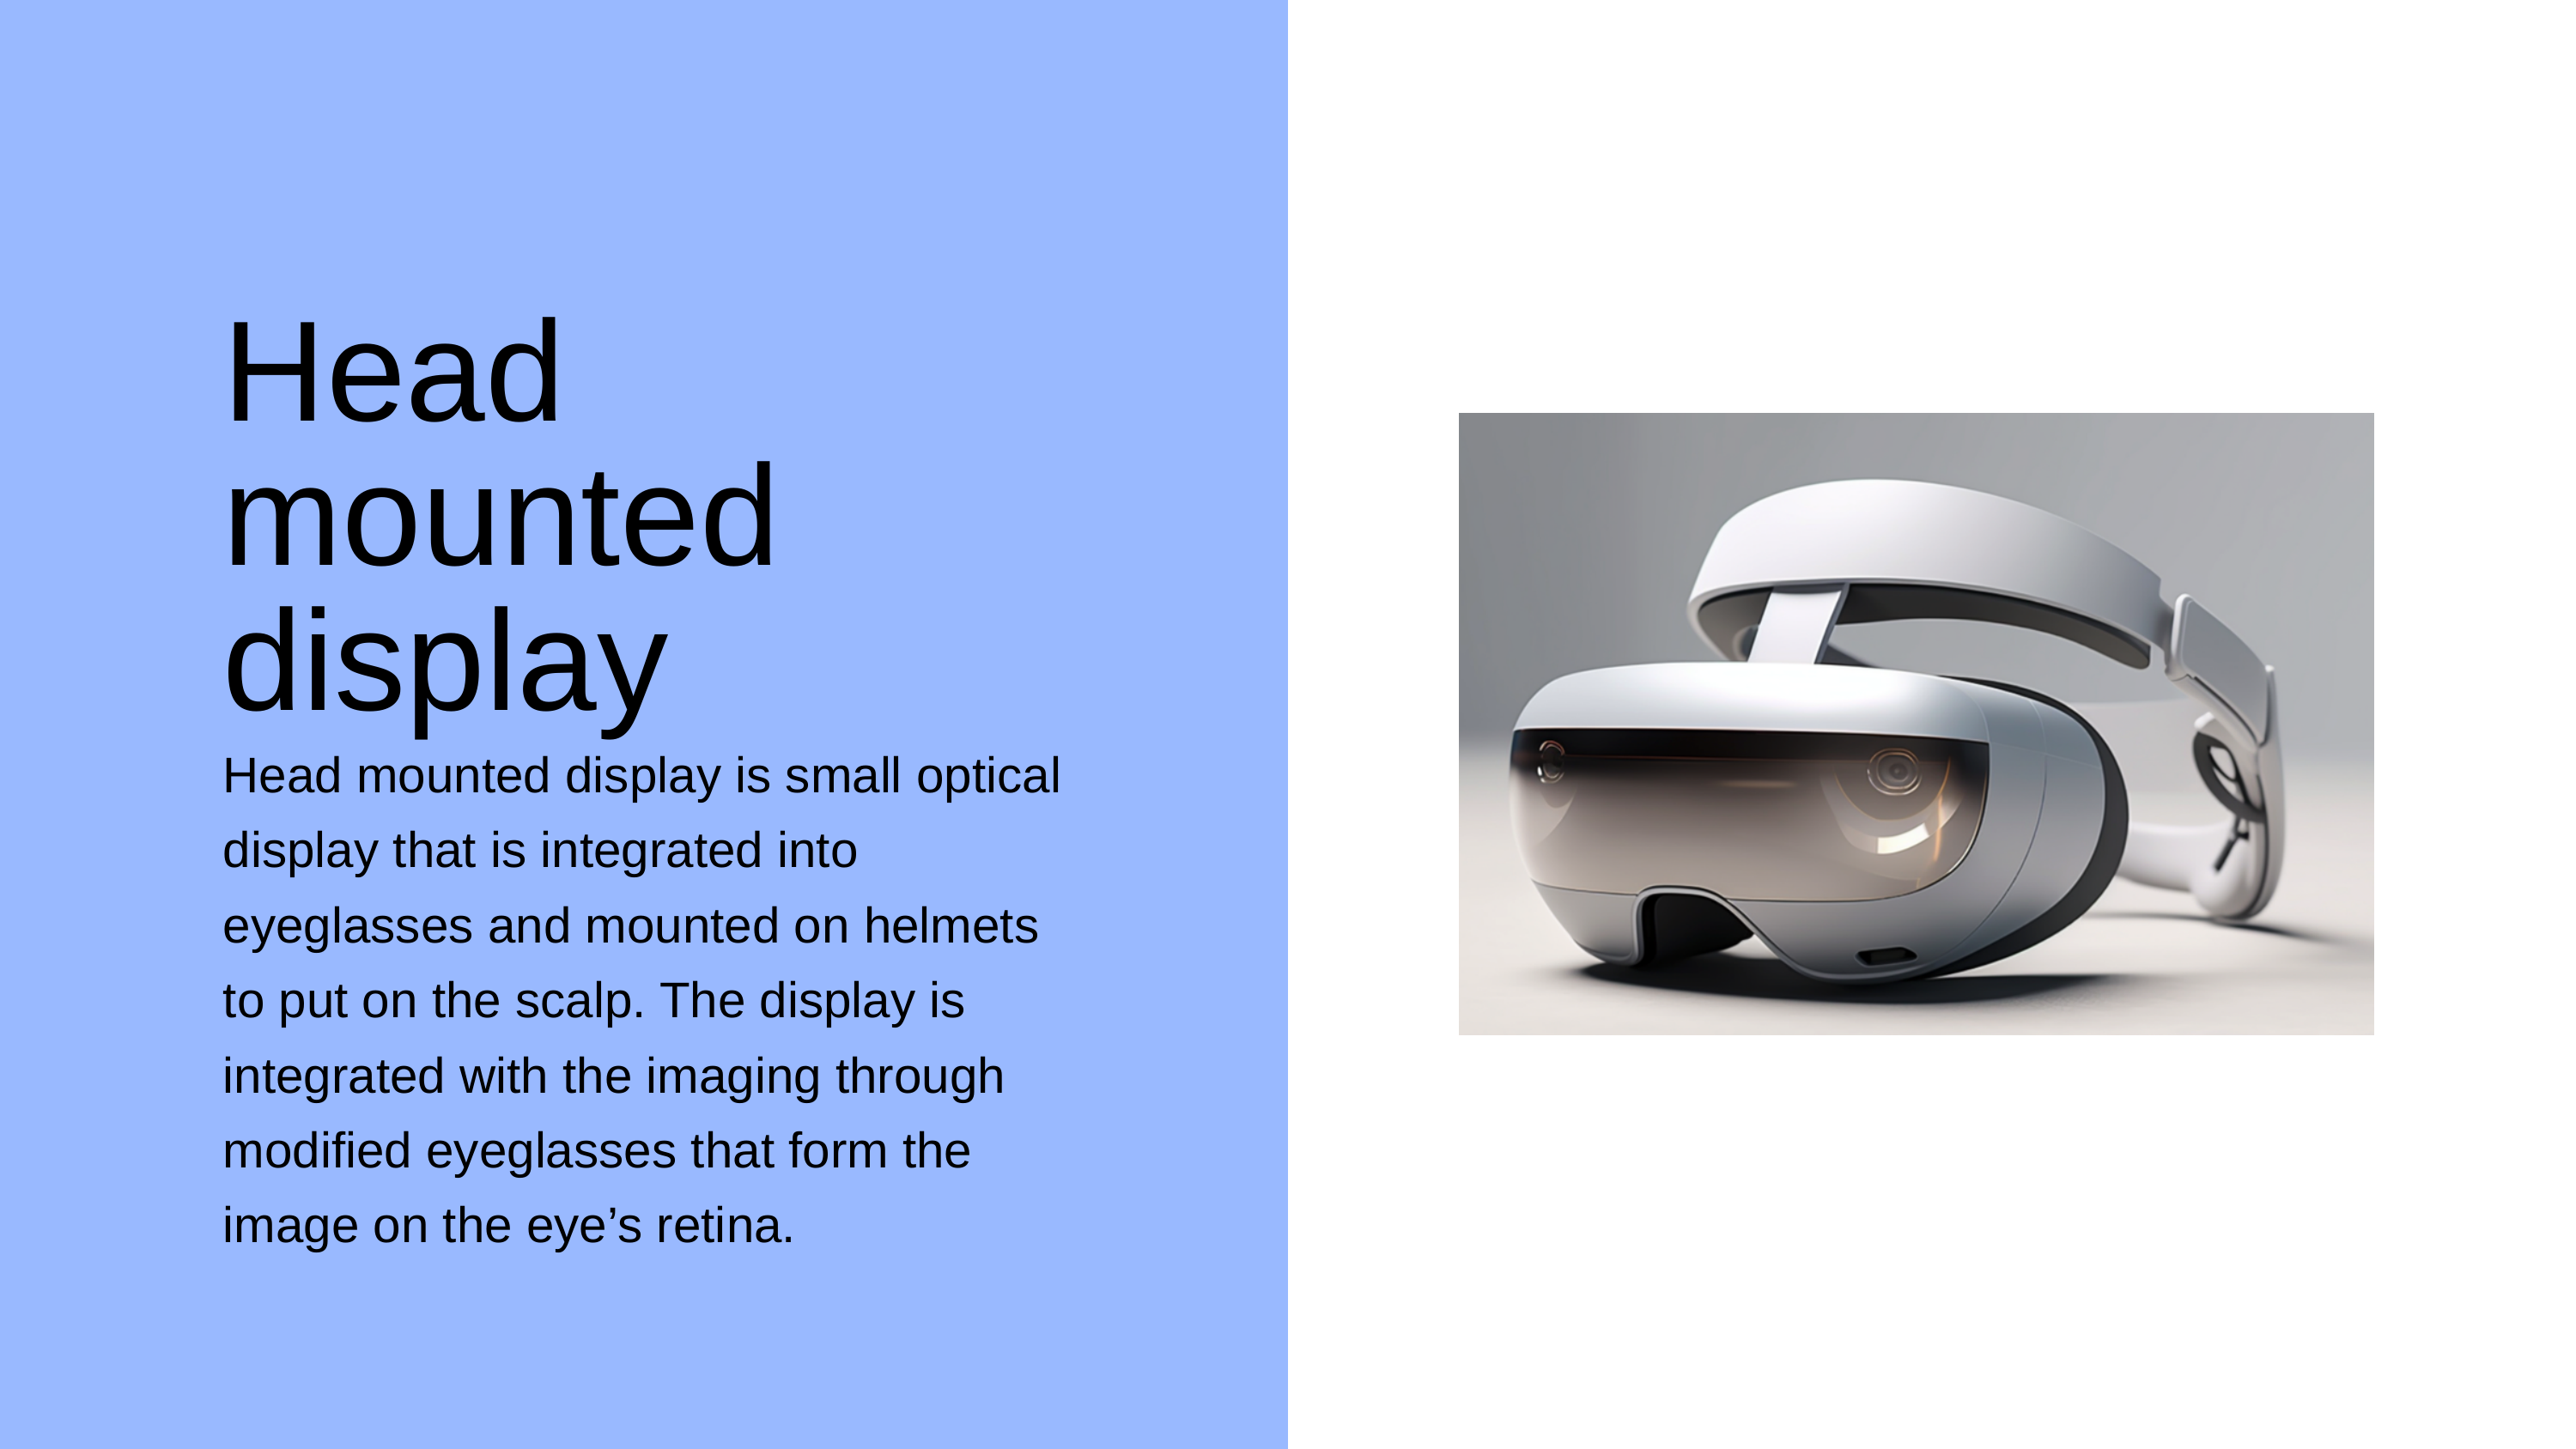

Head mounted display

Head mounted display is small optical display that is integrated into eyeglasses and mounted on helmets to put on the scalp. The display is integrated with the imaging through modified eyeglasses that form the image on the eye’s retina.